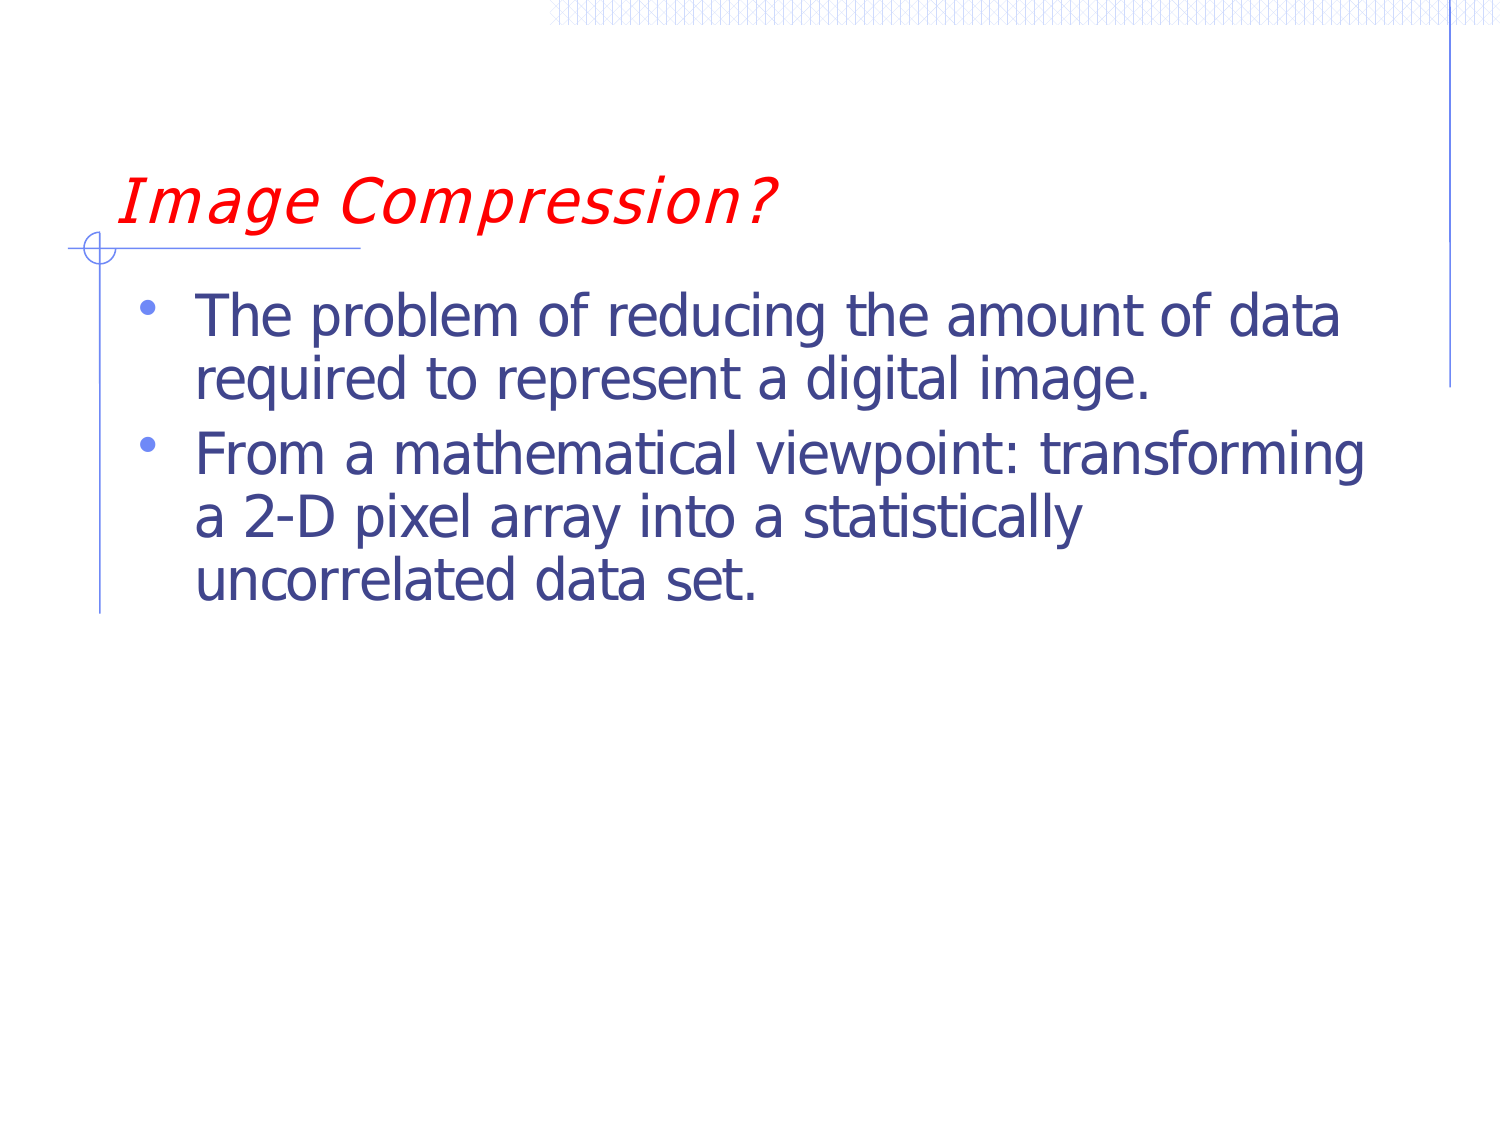

Image Compression?
The problem of reducing the amount of data required to represent a digital image.
From a mathematical viewpoint: transforming a 2-D pixel array into a statistically uncorrelated data set.